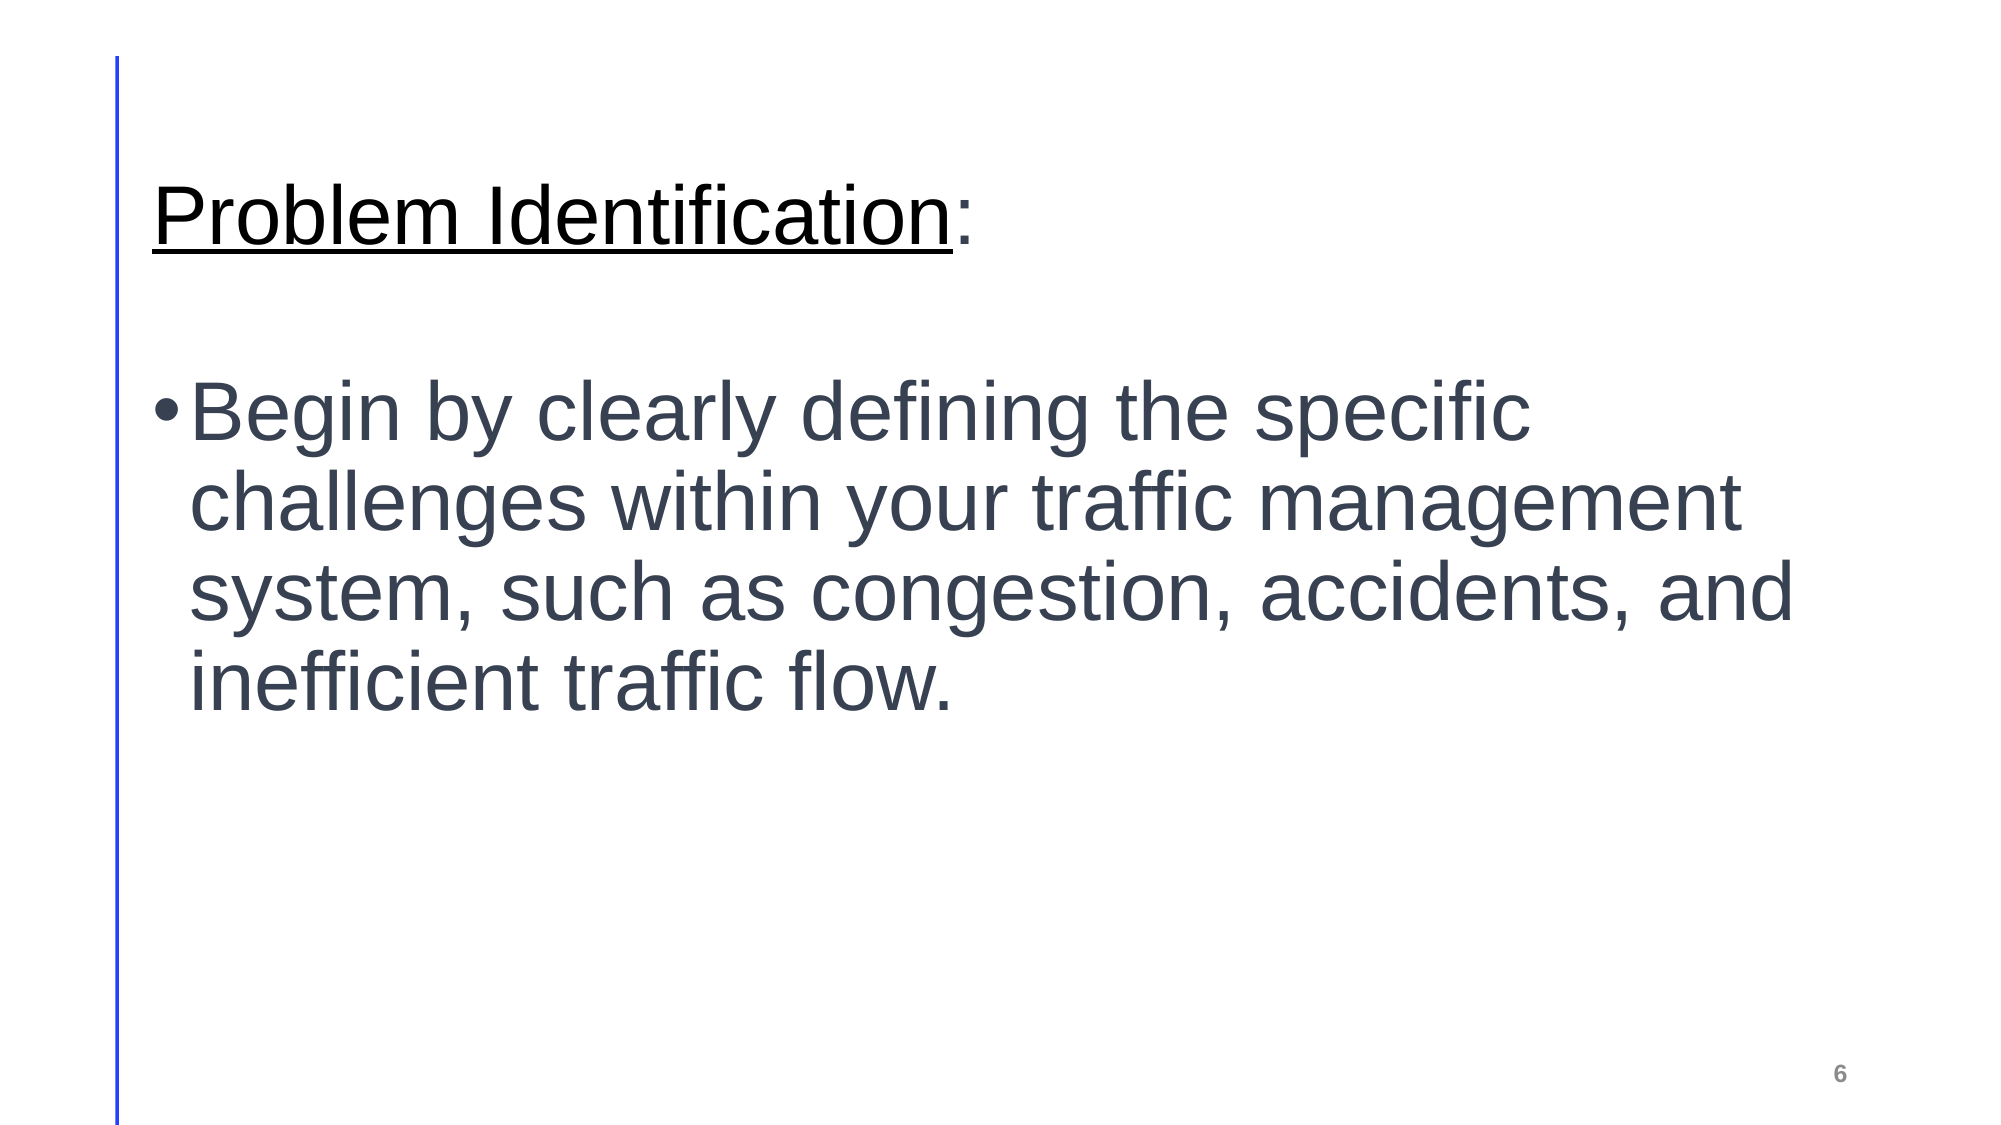

# Problem Identification:
Begin by clearly defining the specific challenges within your traffic management system, such as congestion, accidents, and inefficient traffic flow.
6